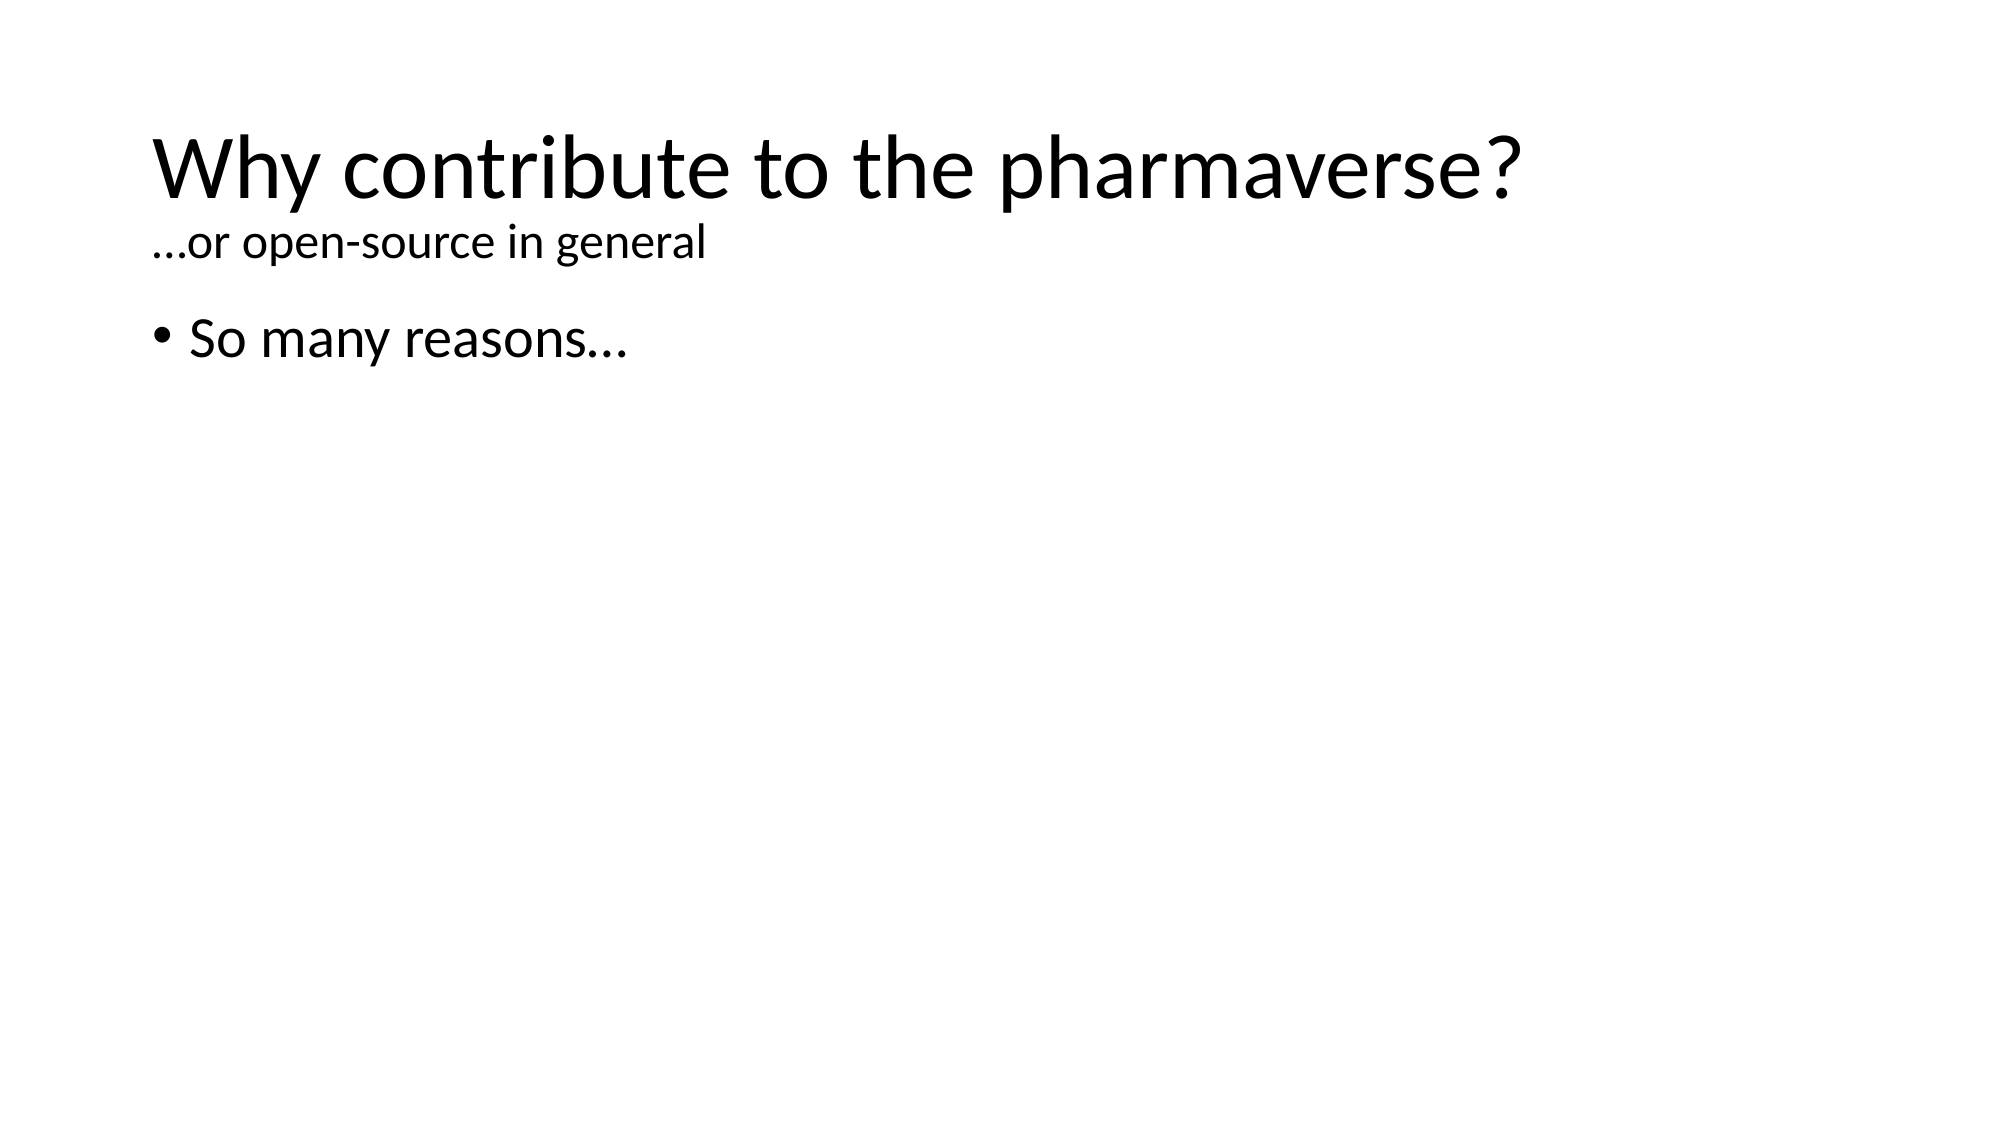

# Why contribute to the pharmaverse?
…or open-source in general
So many reasons…